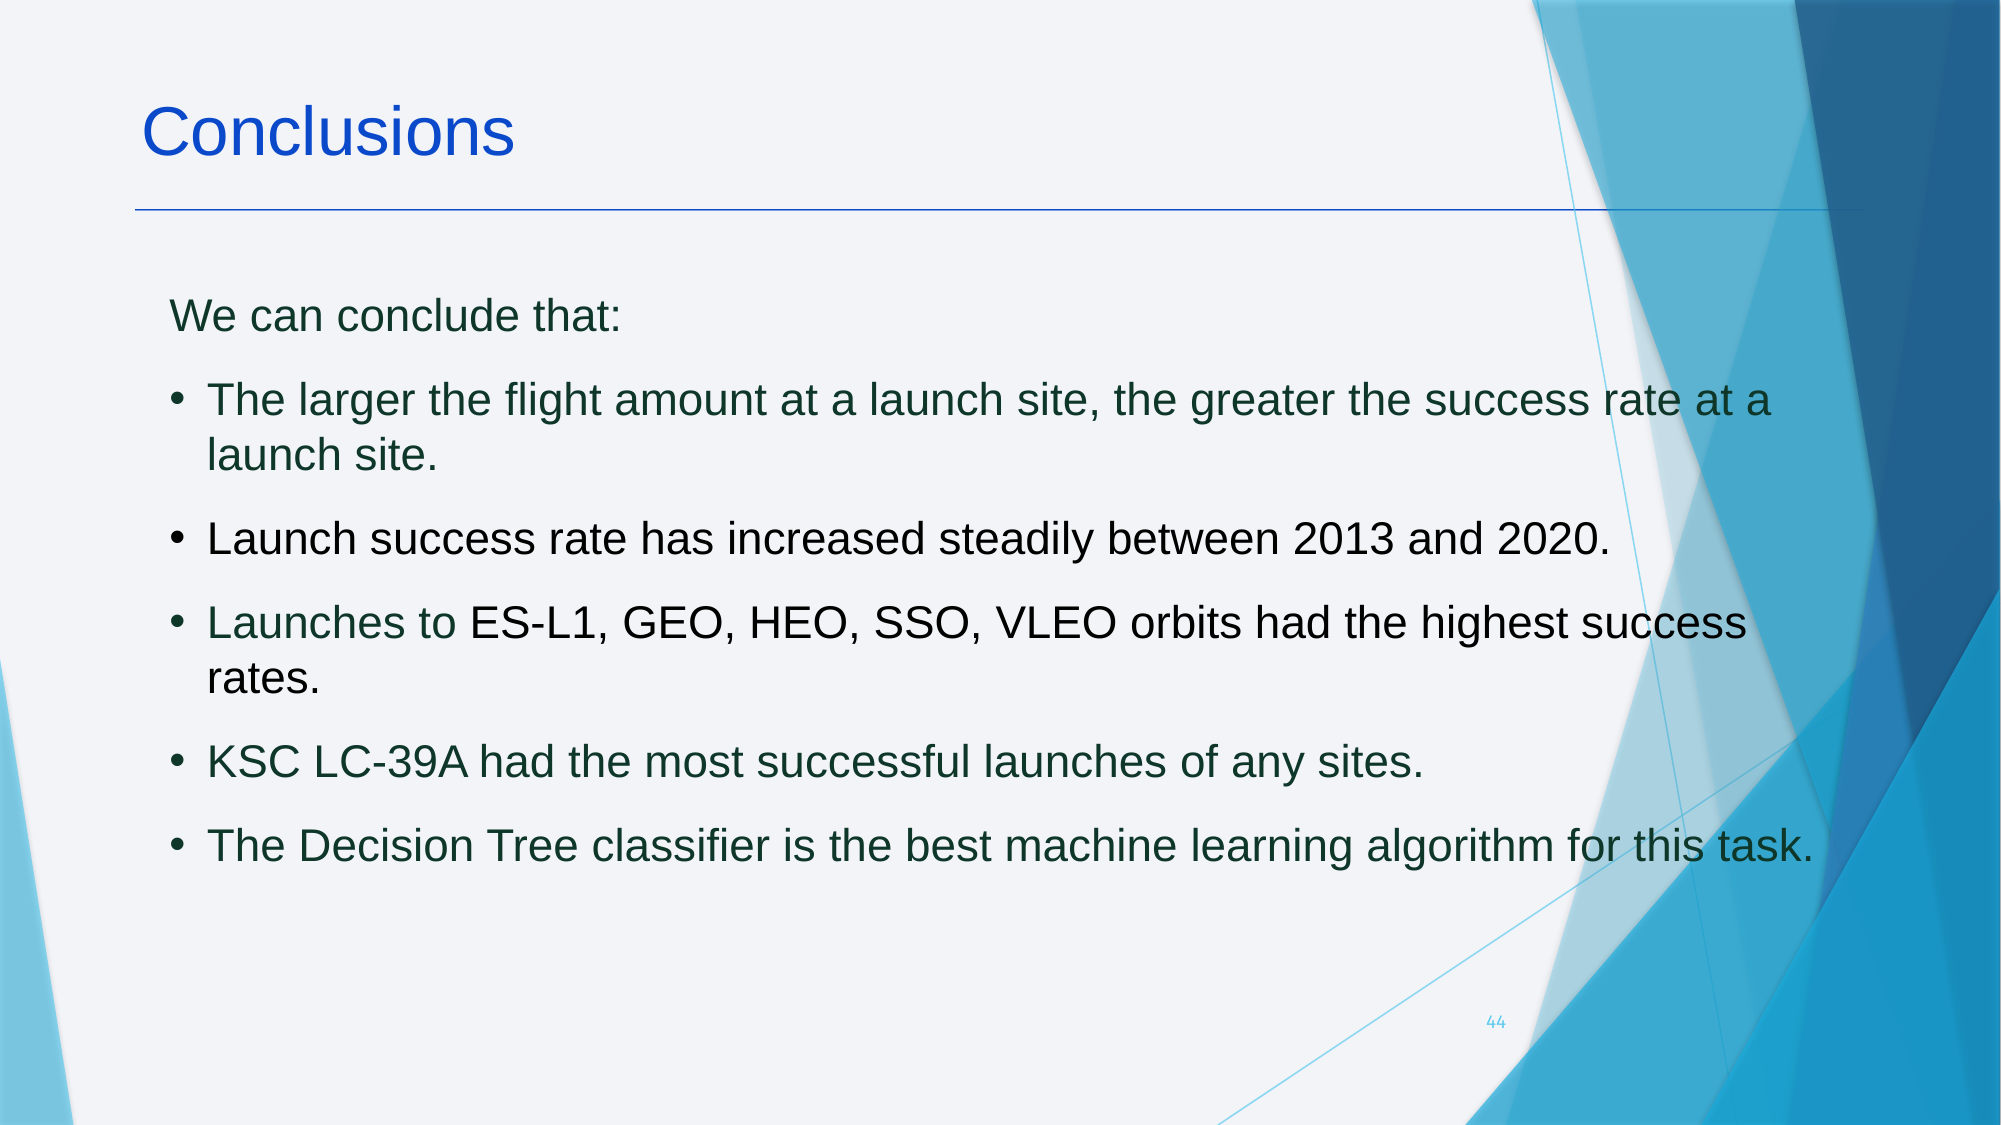

Conclusions
We can conclude that:
The larger the flight amount at a launch site, the greater the success rate at a launch site.
Launch success rate has increased steadily between 2013 and 2020.
Launches to ES-L1, GEO, HEO, SSO, VLEO orbits had the highest success rates.
KSC LC-39A had the most successful launches of any sites.
The Decision Tree classifier is the best machine learning algorithm for this task.

44